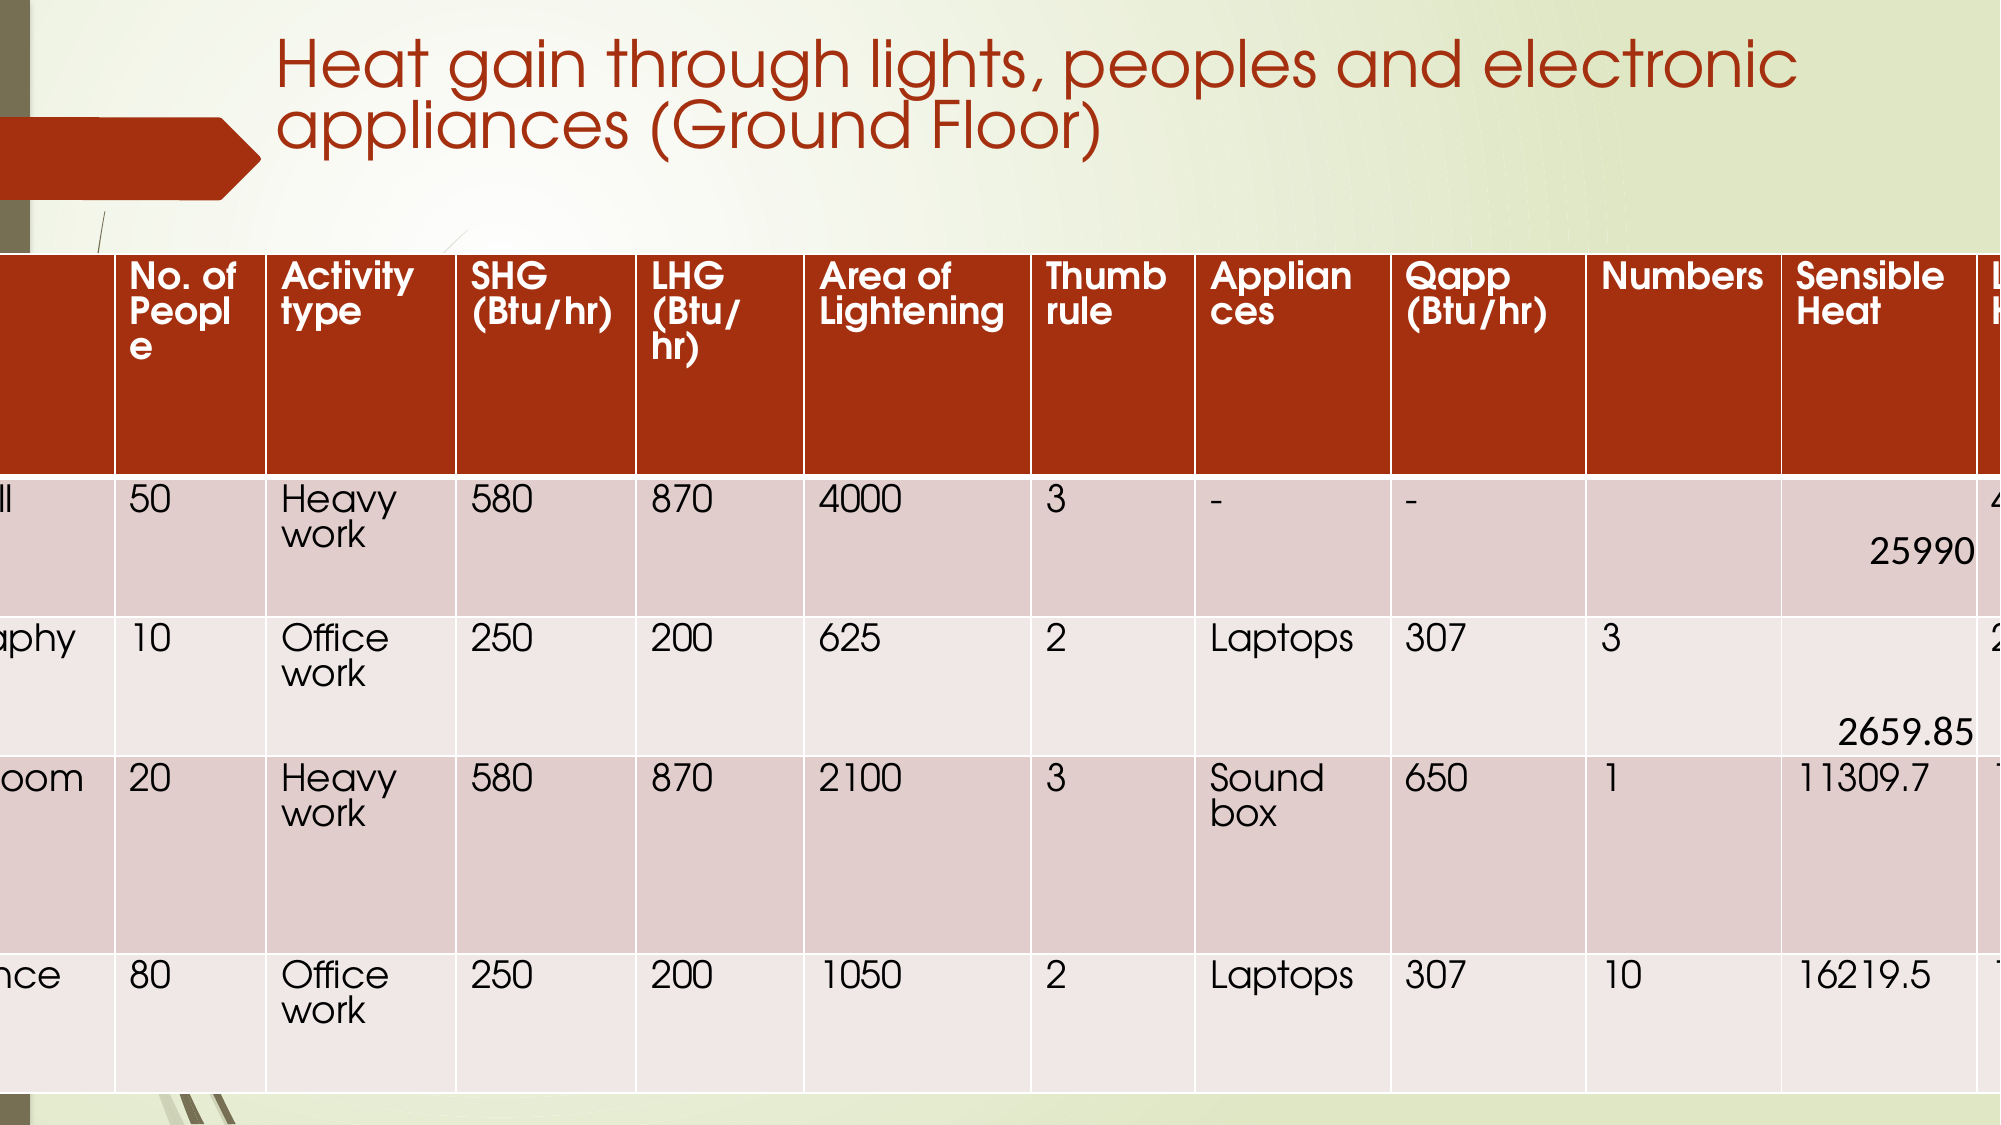

# Heat gain through lights, peoples and electronic appliances (Ground Floor)
| Hall | No. of People | Activity type | SHG (Btu/hr) | LHG (Btu/hr) | Area of Lightening | Thumb rule | Appliances | Qapp (Btu/hr) | Numbers | Sensible Heat | Latent Heat |
| --- | --- | --- | --- | --- | --- | --- | --- | --- | --- | --- | --- |
| Yoga Hall | 50 | Heavy work | 580 | 870 | 4000 | 3 | - | - |  | 25990 | 43500 |
| Photography Club | 10 | Office work | 250 | 200 | 625 | 2 | Laptops | 307 | 3 | 2659.85 | 2000 |
| Dance Room | 20 | Heavy work | 580 | 870 | 2100 | 3 | Sound box | 650 | 1 | 11309.7 | 17400 |
| Conference Room | 80 | Office work | 250 | 200 | 1050 | 2 | Laptops | 307 | 10 | 16219.5 | 16000 |